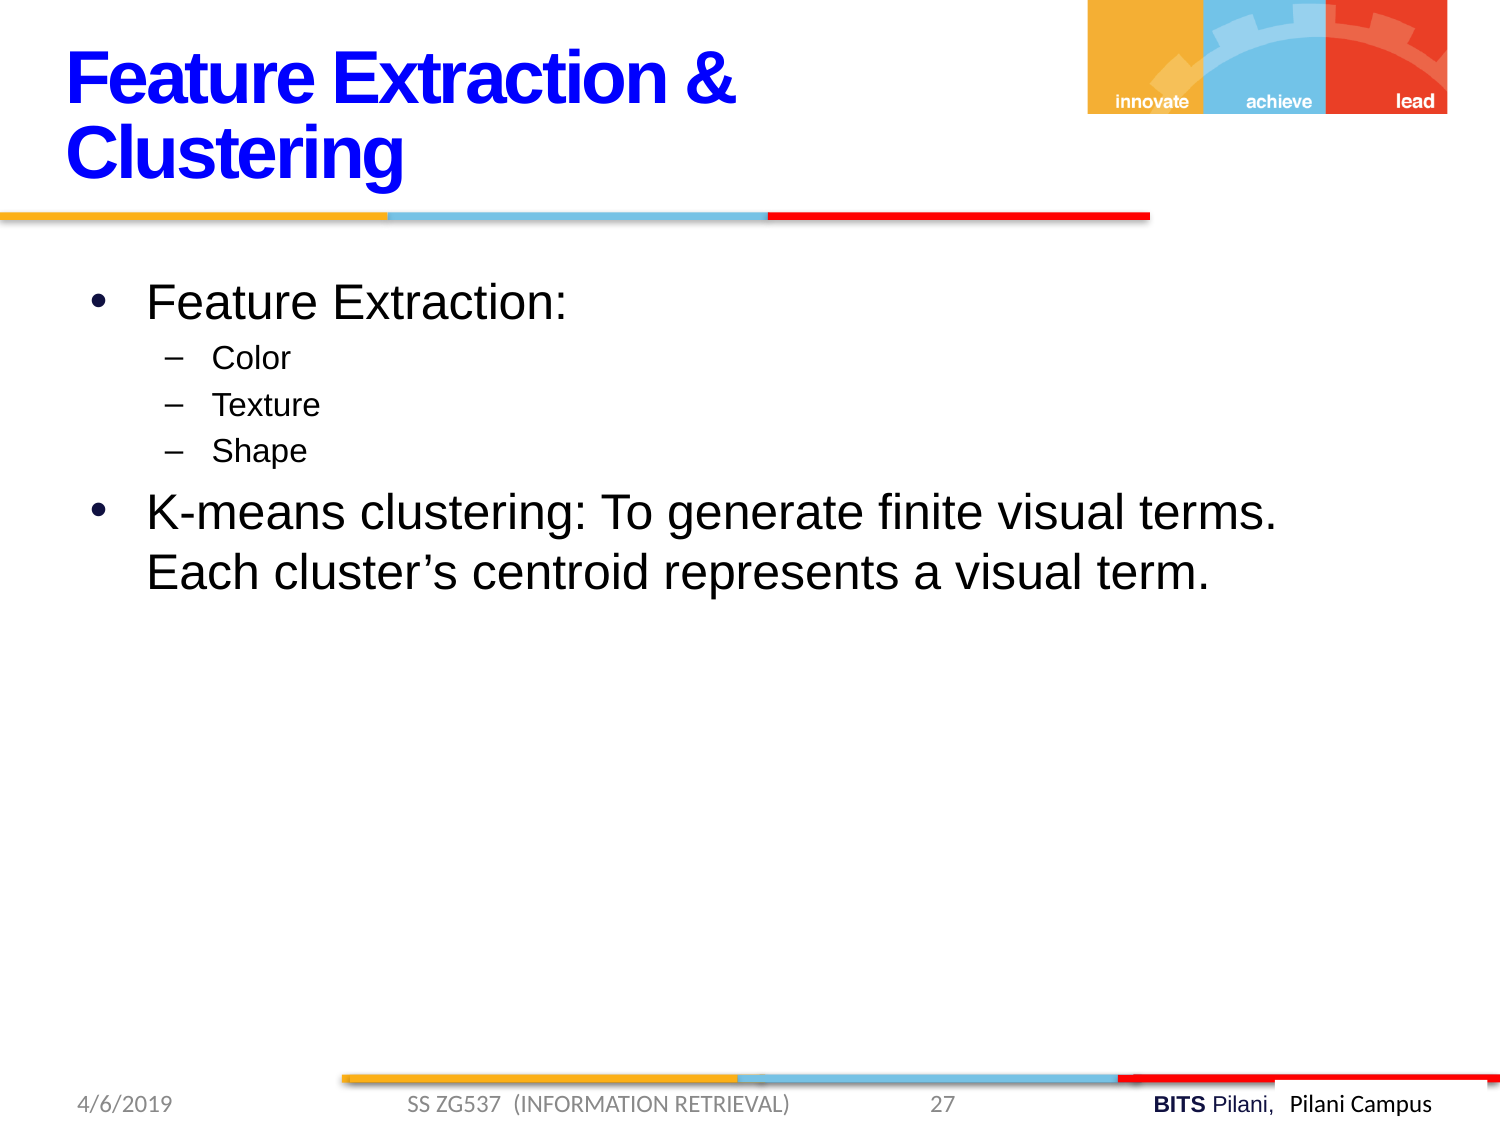

Feature Extraction & Clustering
Feature Extraction:
Color
Texture
Shape
K-means clustering: To generate finite visual terms. Each cluster’s centroid represents a visual term.

4/6/2019                                         SS ZG537  (INFORMATION RETRIEVAL)                        27
Pilani Campus